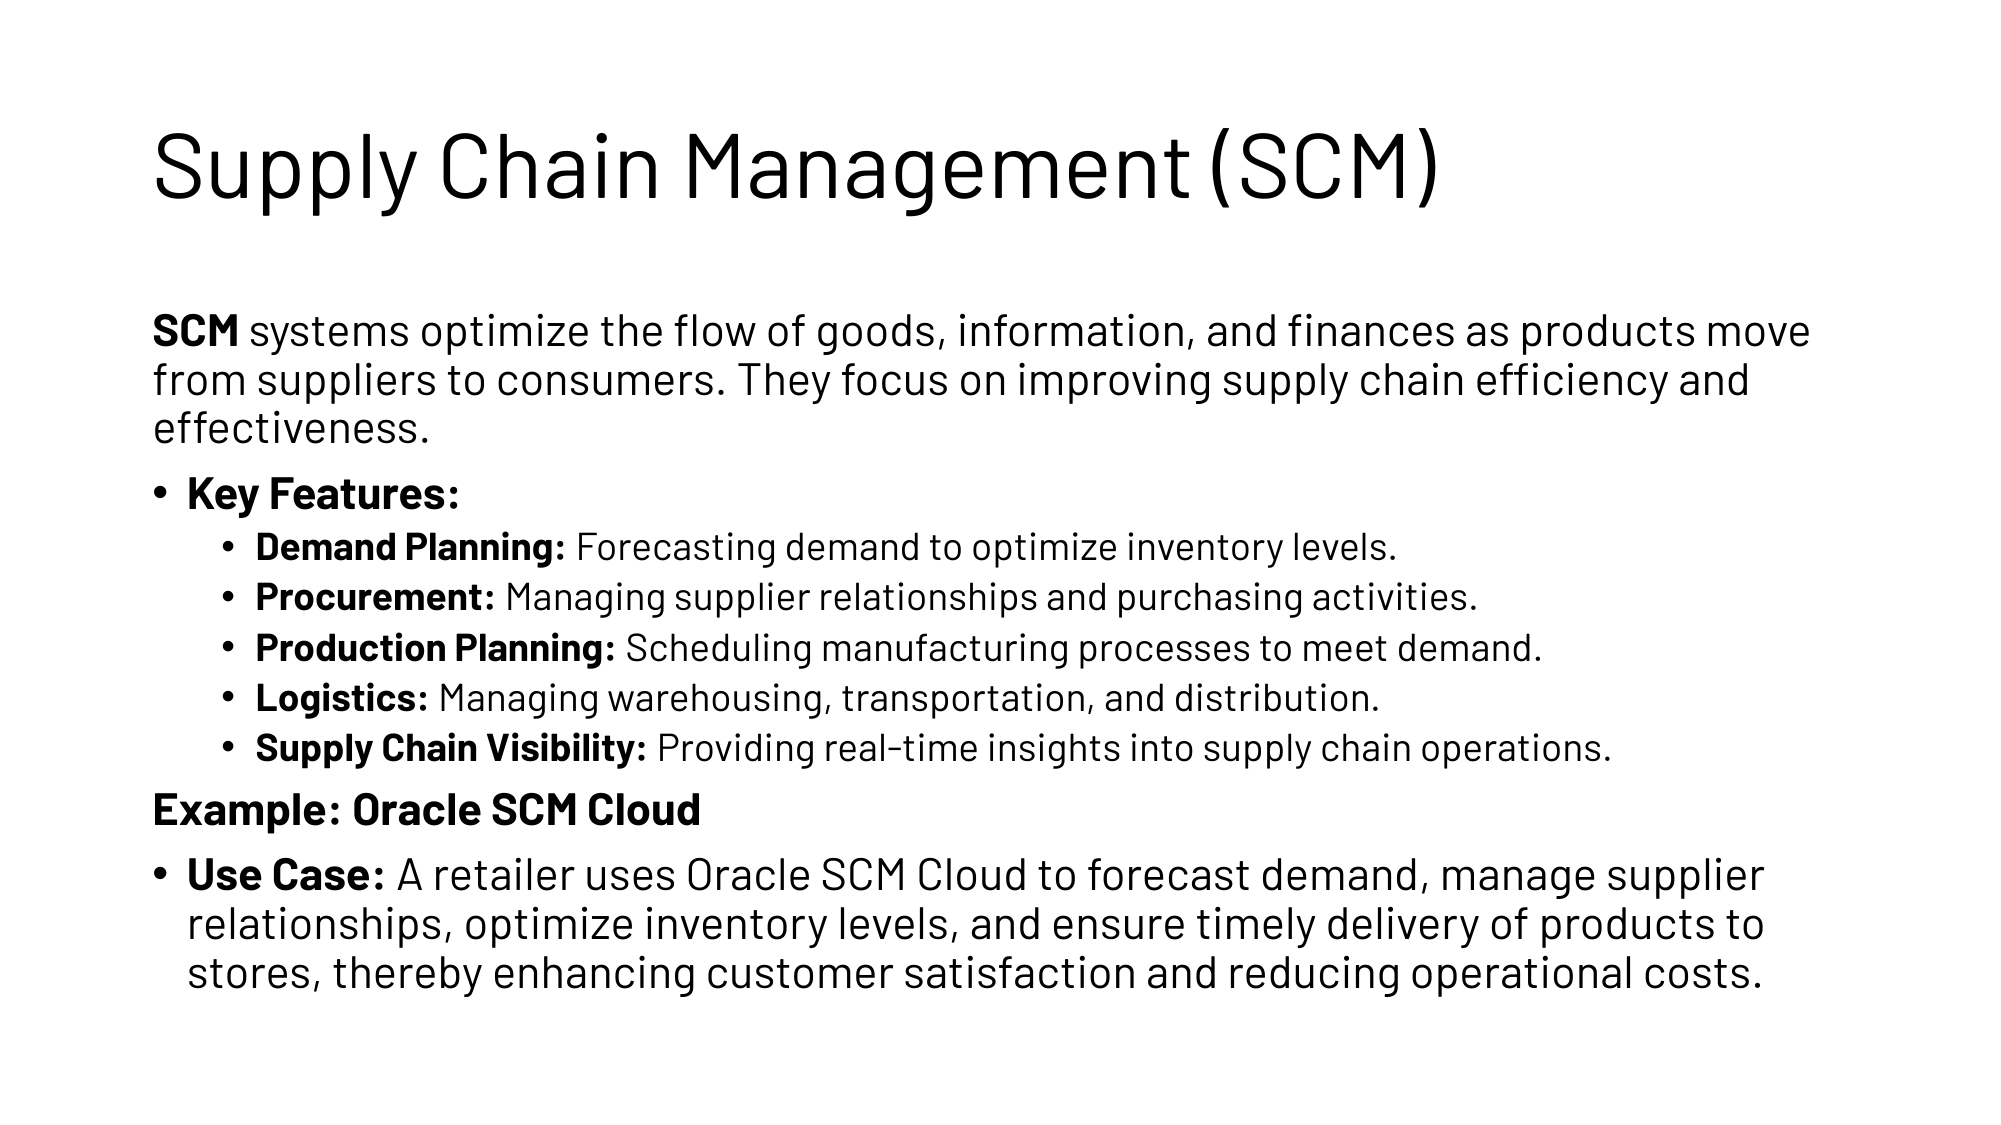

# Supply Chain Management (SCM)
SCM systems optimize the flow of goods, information, and finances as products move from suppliers to consumers. They focus on improving supply chain efficiency and effectiveness.
Key Features:
Demand Planning: Forecasting demand to optimize inventory levels.
Procurement: Managing supplier relationships and purchasing activities.
Production Planning: Scheduling manufacturing processes to meet demand.
Logistics: Managing warehousing, transportation, and distribution.
Supply Chain Visibility: Providing real-time insights into supply chain operations.
Example: Oracle SCM Cloud
Use Case: A retailer uses Oracle SCM Cloud to forecast demand, manage supplier relationships, optimize inventory levels, and ensure timely delivery of products to stores, thereby enhancing customer satisfaction and reducing operational costs.